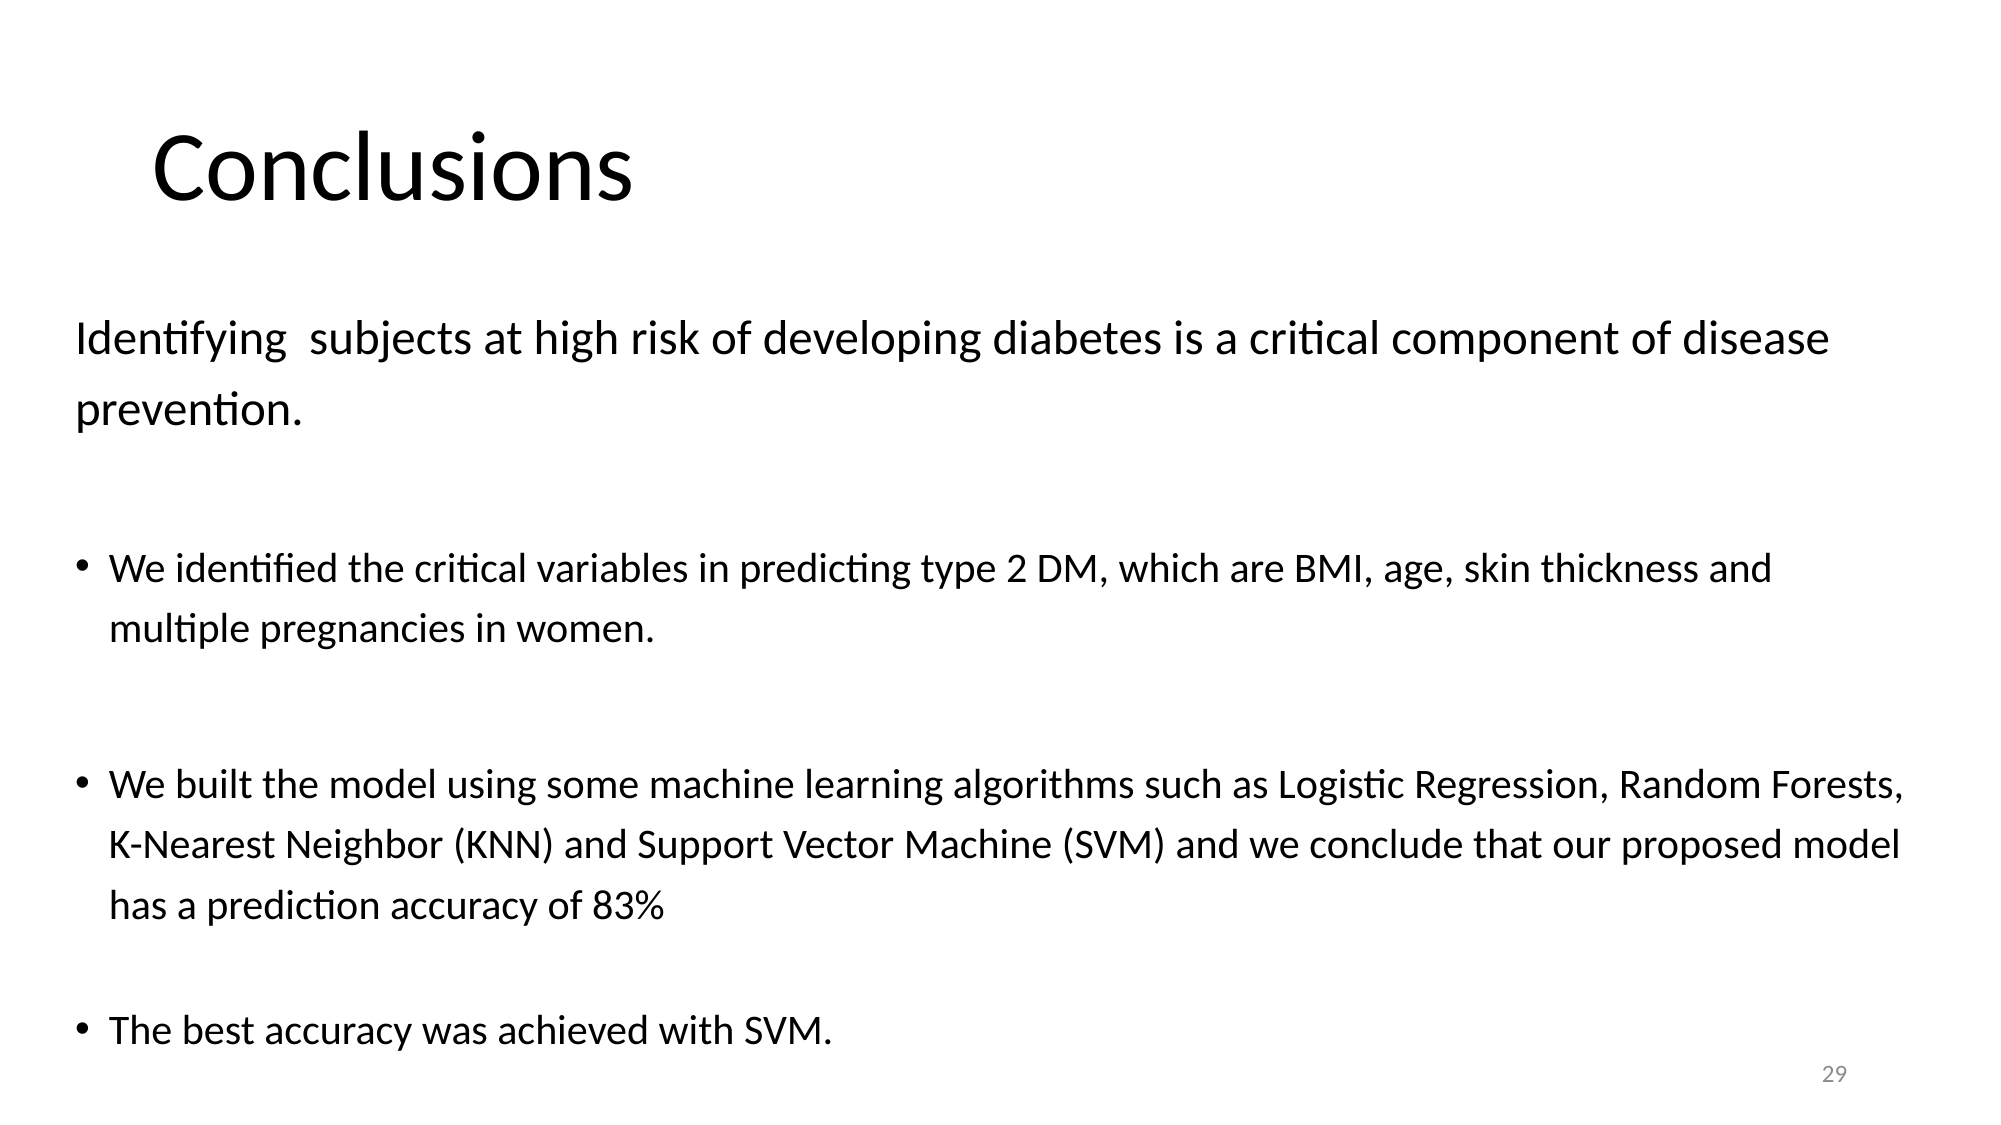

# Conclusions

Identifying  subjects at high risk of developing diabetes is a critical component of disease prevention.

We identified the critical variables in predicting type 2 DM, which are BMI, age, skin thickness and multiple pregnancies in women.

We built the model using some machine learning algorithms such as Logistic Regression, Random Forests, K-Nearest Neighbor (KNN) and Support Vector Machine (SVM) and we conclude that our proposed model has a prediction accuracy of 83%

The best accuracy was achieved with SVM.
29